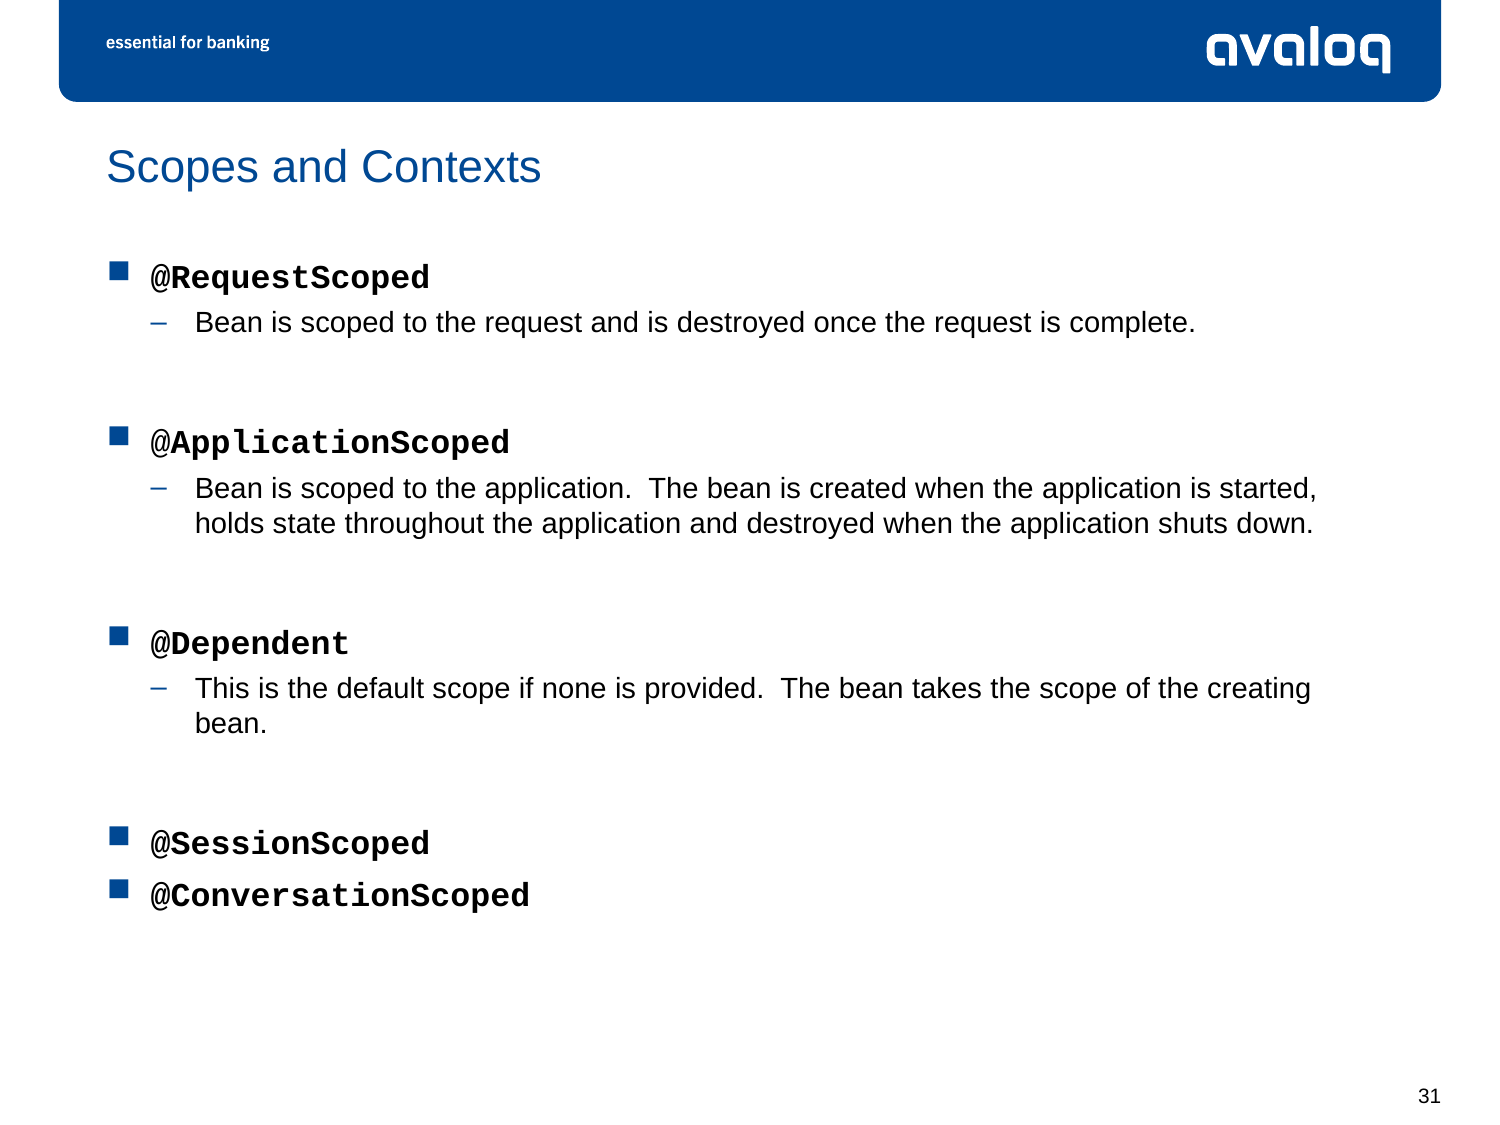

# Scopes and Contexts
@RequestScoped
Bean is scoped to the request and is destroyed once the request is complete.

@ApplicationScoped
Bean is scoped to the application.  The bean is created when the application is started, holds state throughout the application and destroyed when the application shuts down.

@Dependent
This is the default scope if none is provided.  The bean takes the scope of the creating bean.

@SessionScoped
@ConversationScoped

31